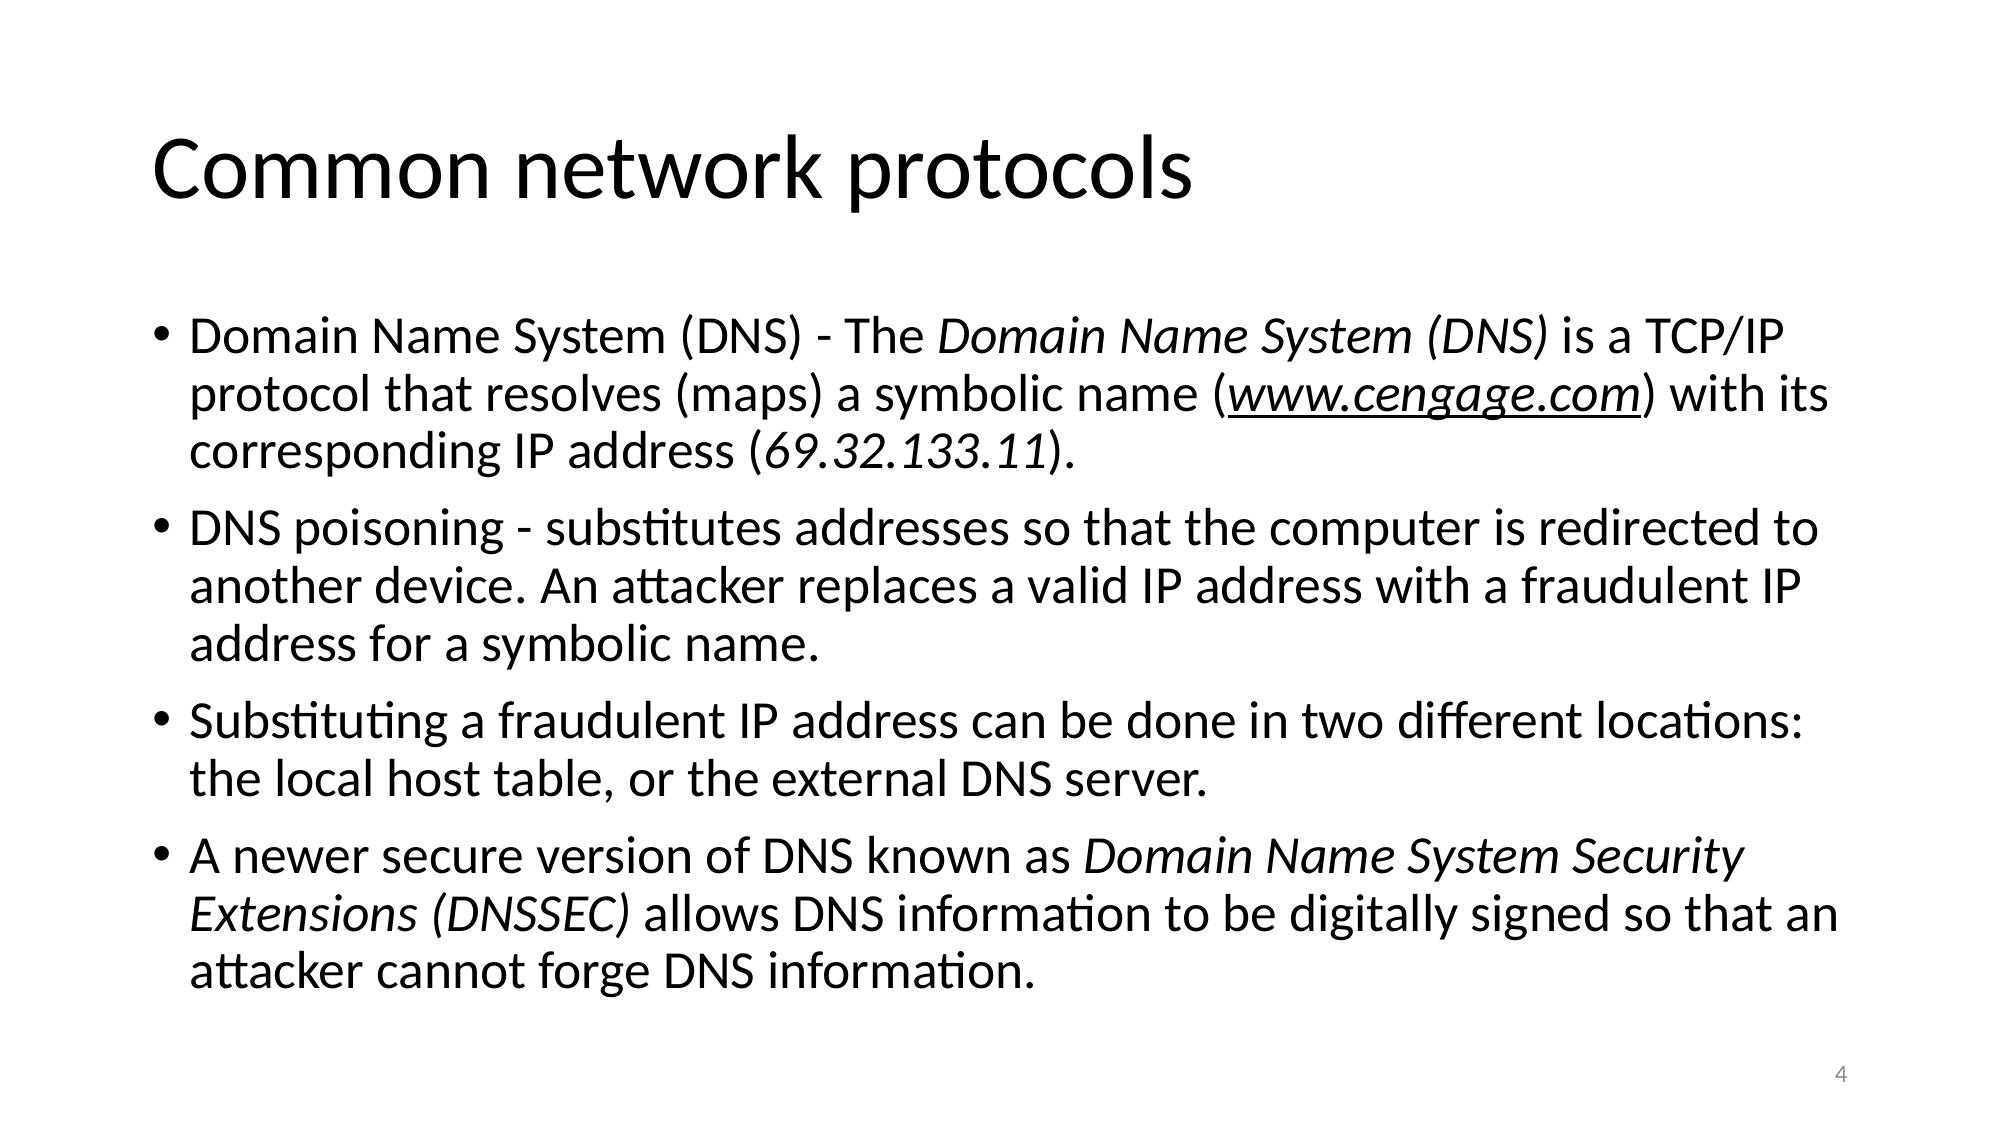

# Common network protocols
Domain Name System (DNS) - The Domain Name System (DNS) is a TCP/IP protocol that resolves (maps) a symbolic name (www.cengage.com) with its corresponding IP address (69.32.133.11).
DNS poisoning - substitutes addresses so that the computer is redirected to another device. An attacker replaces a valid IP address with a fraudulent IP address for a symbolic name.
Substituting a fraudulent IP address can be done in two different locations: the local host table, or the external DNS server.
A newer secure version of DNS known as Domain Name System Security Extensions (DNSSEC) allows DNS information to be digitally signed so that an attacker cannot forge DNS information.
4